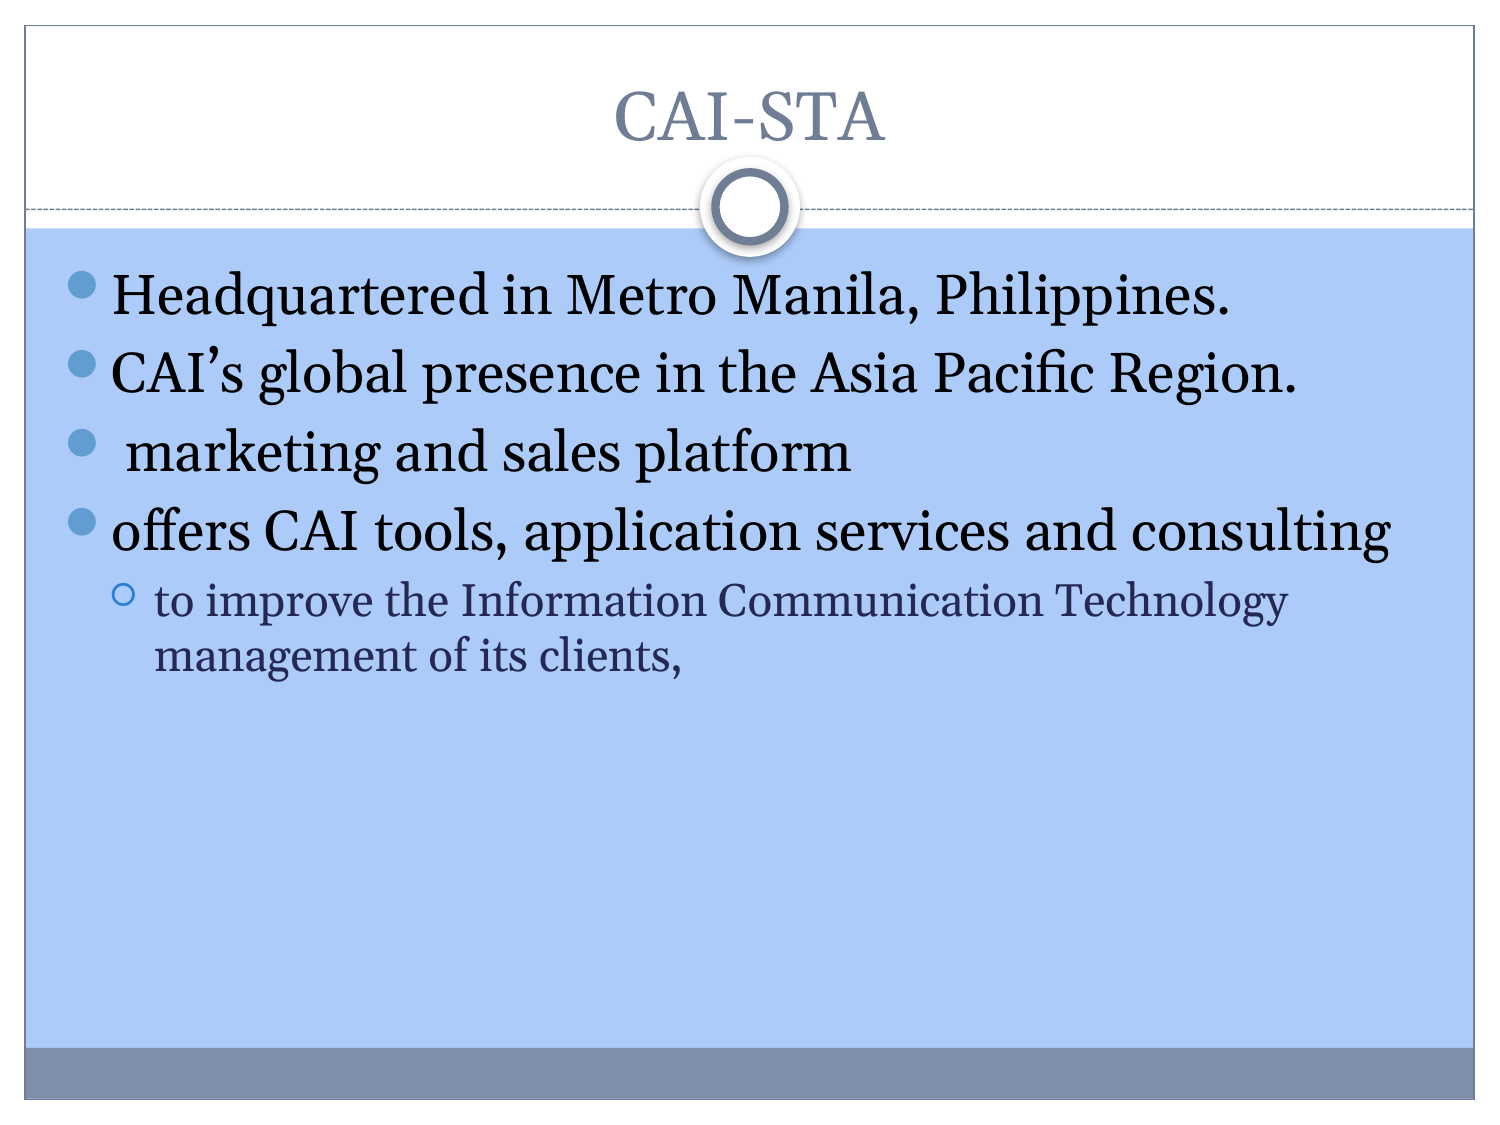

# CAI-STA
Headquartered in Metro Manila, Philippines.
CAI’s global presence in the Asia Pacific Region.
 marketing and sales platform
offers CAI tools, application services and consulting
to improve the Information Communication Technology management of its clients,